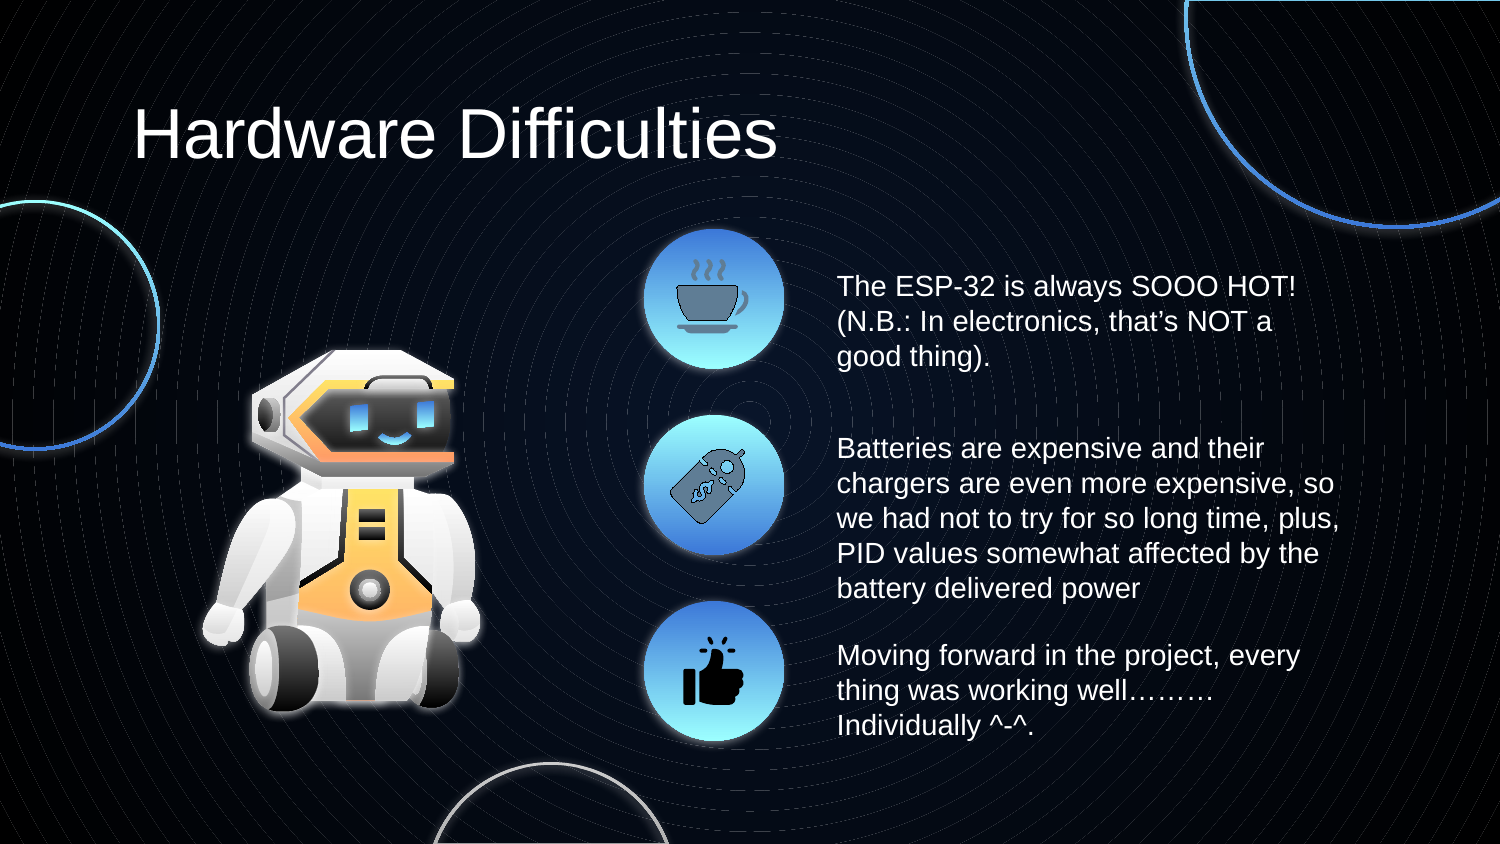

# Hardware Difficulties

The ESP-32 is always SOOO HOT! (N.B.: In electronics, that’s NOT a good thing).

Batteries are expensive and their chargers are even more expensive, so we had not to try for so long time, plus, PID values somewhat affected by the battery delivered power

Moving forward in the project, every thing was working well………Individually ^-^.